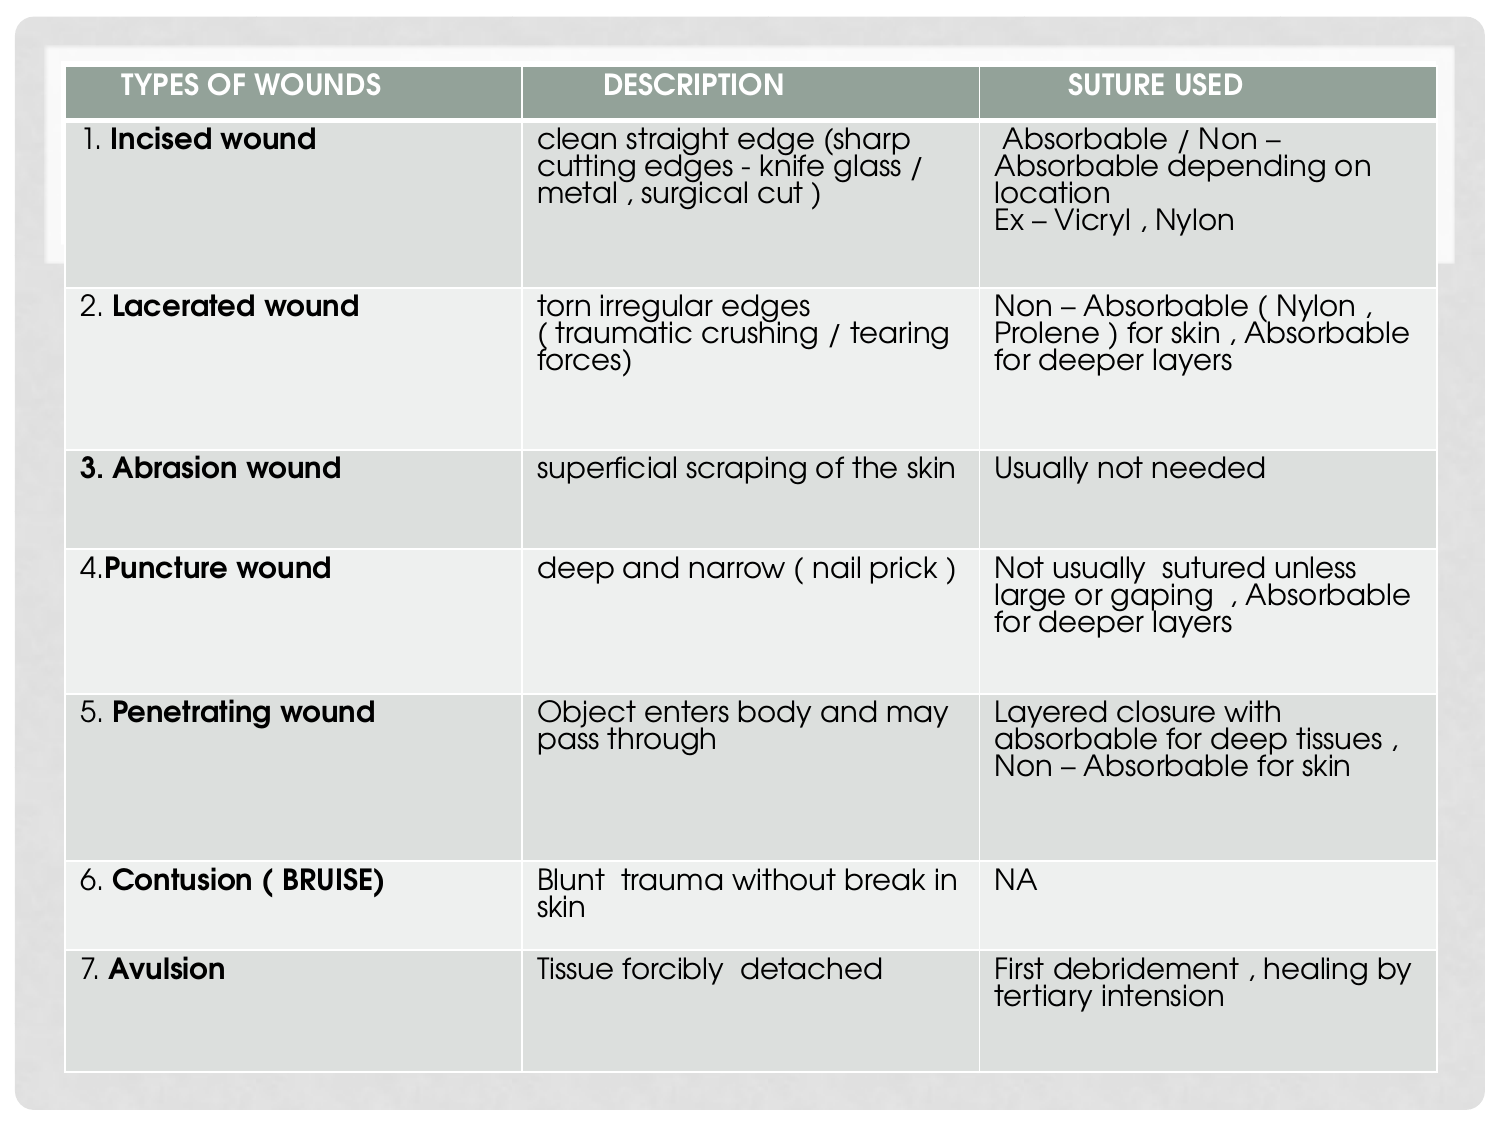

| TYPES OF WOUNDS | DESCRIPTION | SUTURE USED |
| --- | --- | --- |
| 1. Incised wound | clean straight edge (sharp cutting edges - knife glass / metal , surgical cut ) | Absorbable / Non – Absorbable depending on location Ex – Vicryl , Nylon |
| 2. Lacerated wound | torn irregular edges ( traumatic crushing / tearing forces) | Non – Absorbable ( Nylon , Prolene ) for skin , Absorbable for deeper layers |
| 3. Abrasion wound | superficial scraping of the skin | Usually not needed |
| 4.Puncture wound | deep and narrow ( nail prick ) | Not usually sutured unless large or gaping , Absorbable for deeper layers |
| 5. Penetrating wound | Object enters body and may pass through | Layered closure with absorbable for deep tissues , Non – Absorbable for skin |
| 6. Contusion ( BRUISE) | Blunt trauma without break in skin | NA |
| 7. Avulsion | Tissue forcibly detached | First debridement , healing by tertiary intension |